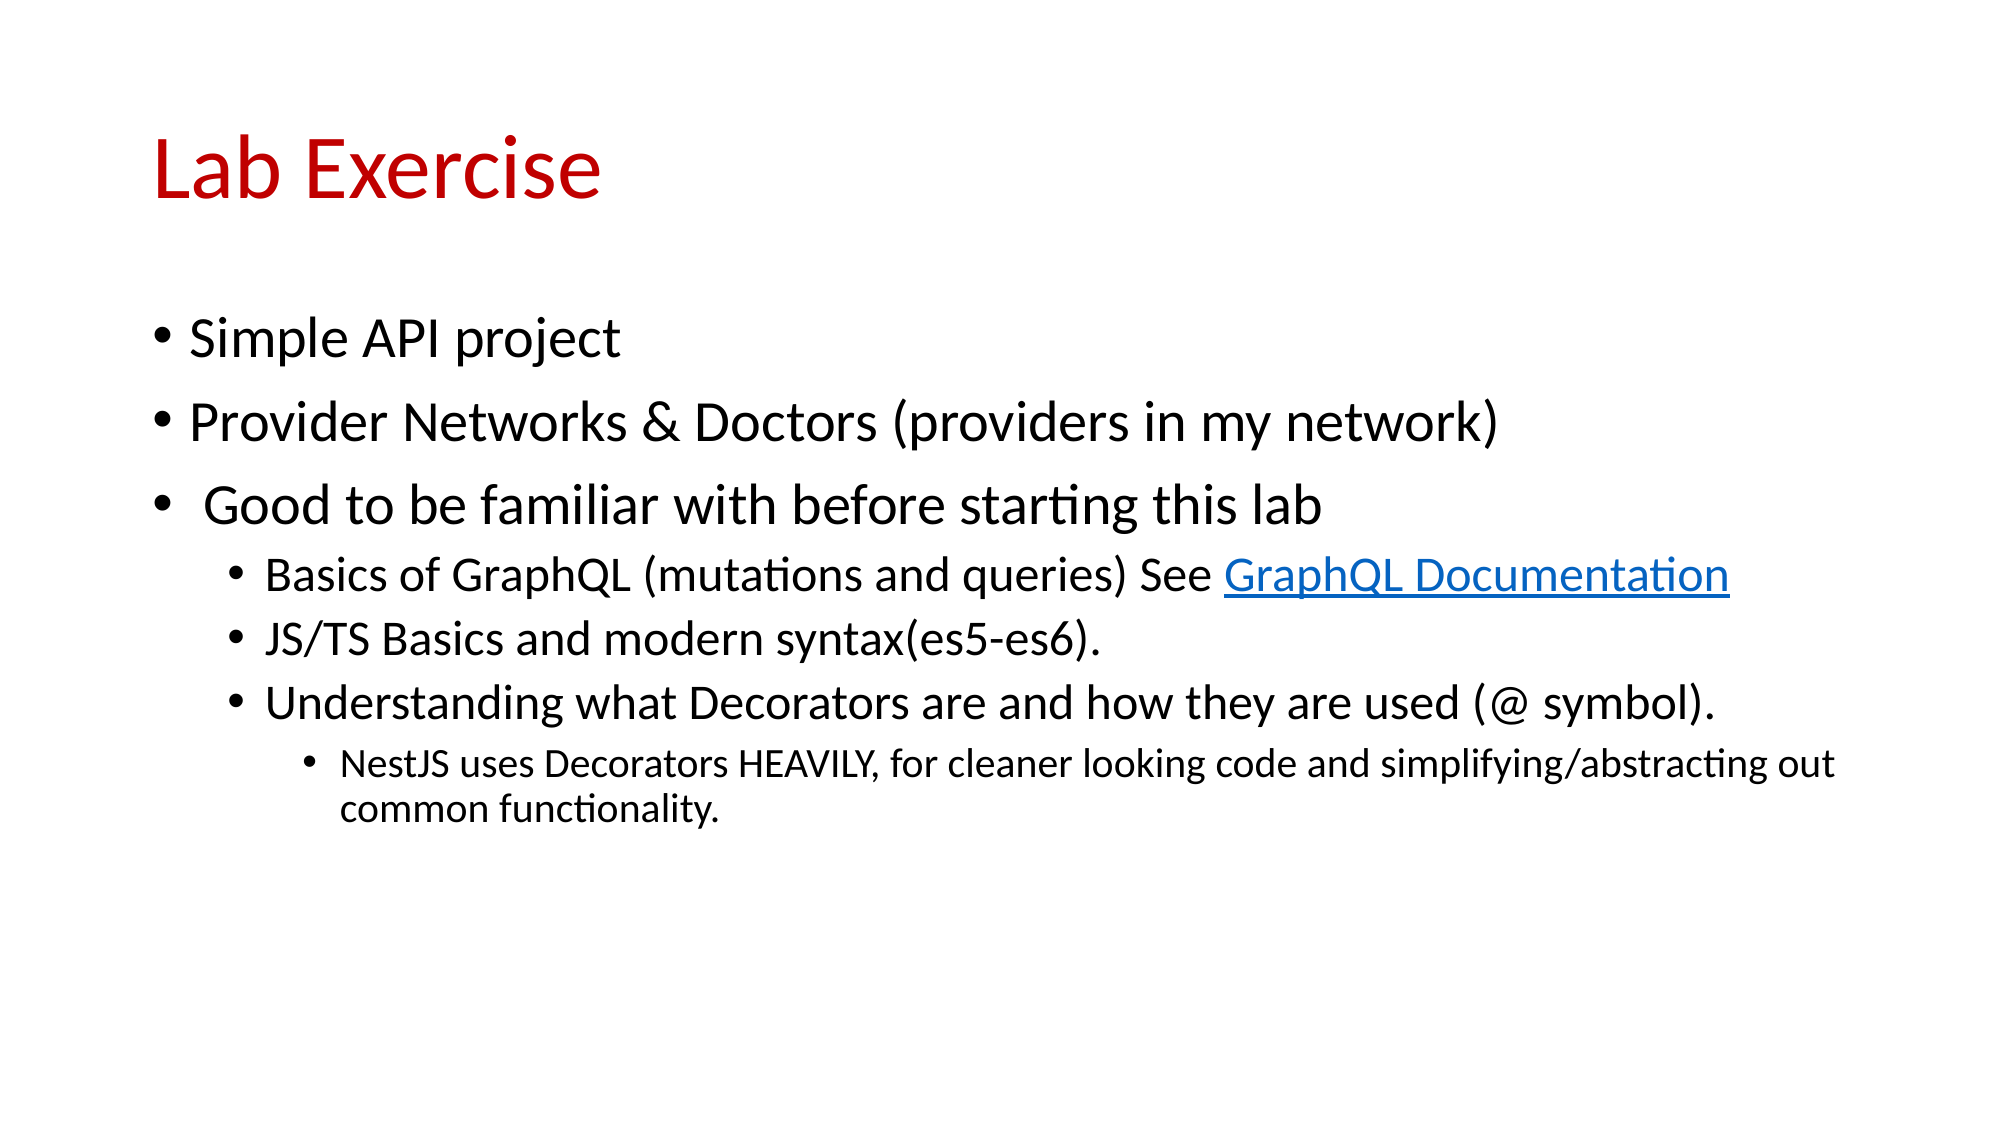

# Lab Exercise
Simple API project
Provider Networks & Doctors (providers in my network)
 Good to be familiar with before starting this lab
Basics of GraphQL (mutations and queries) See GraphQL Documentation
JS/TS Basics and modern syntax(es5-es6).
Understanding what Decorators are and how they are used (@ symbol).
NestJS uses Decorators HEAVILY, for cleaner looking code and simplifying/abstracting out common functionality.